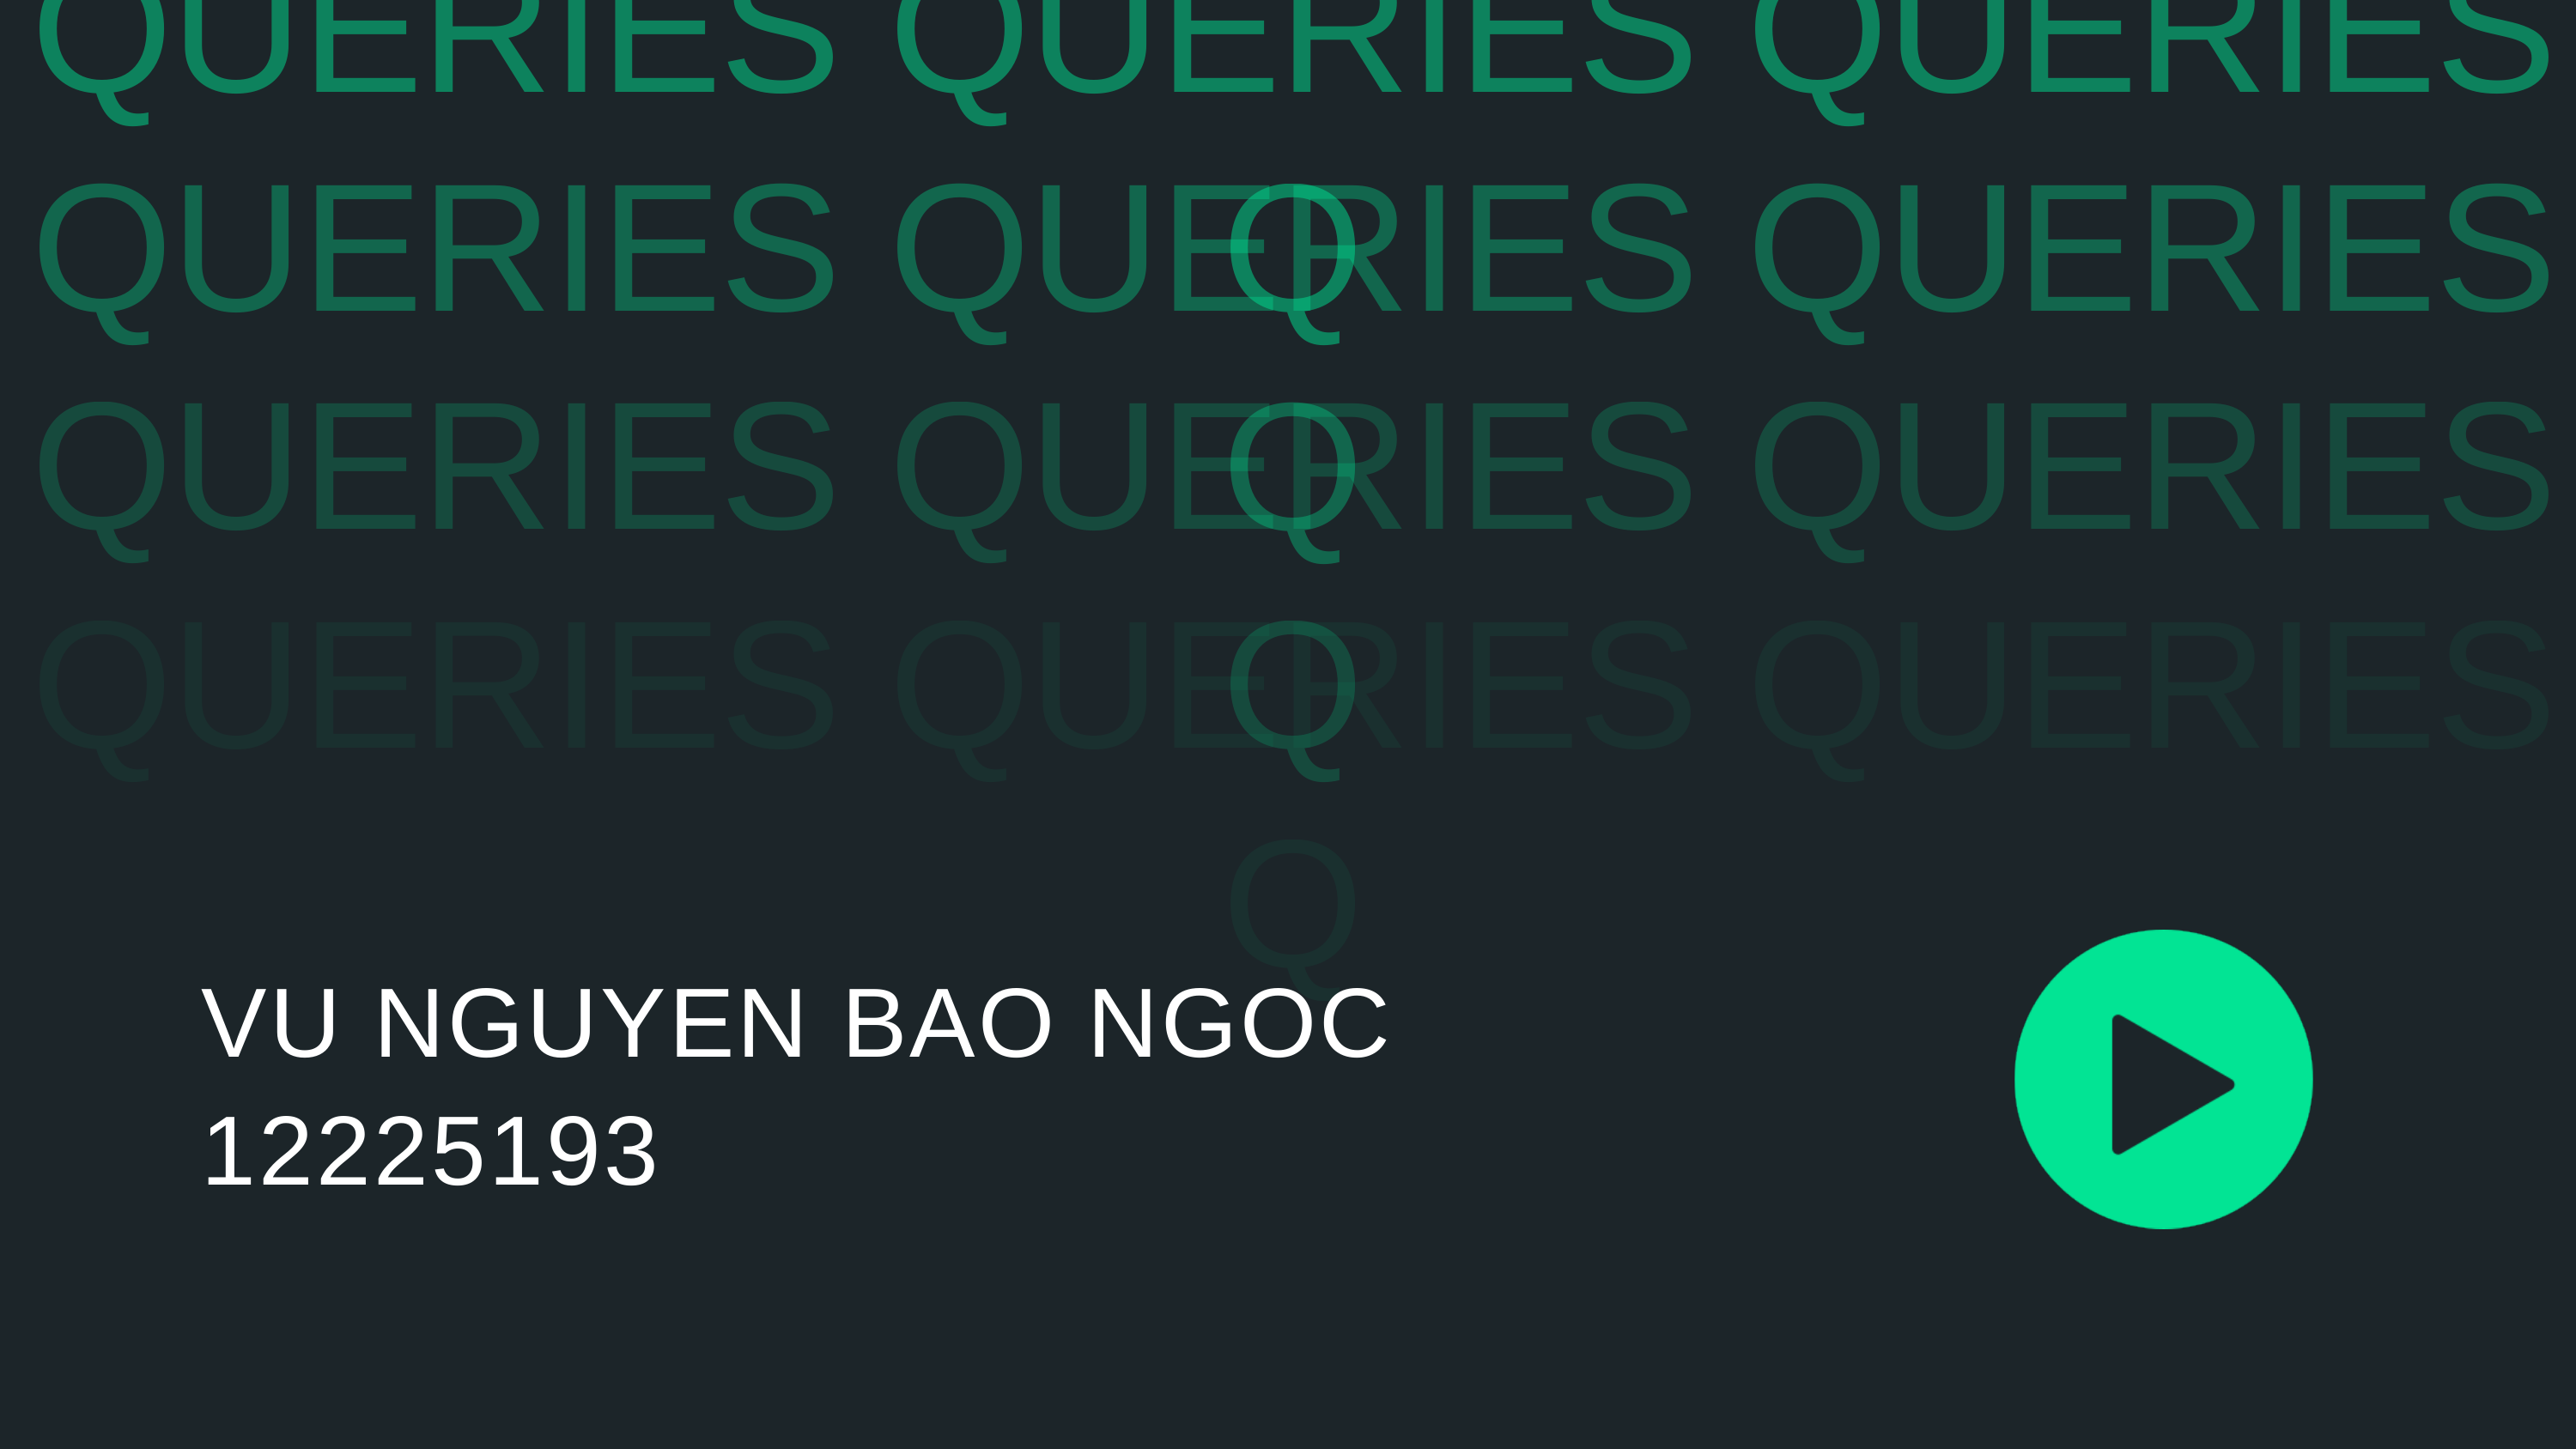

QUERIES QUERIES QUERIES Q
QUERIES QUERIES QUERIES Q
QUERIES QUERIES QUERIES Q
QUERIES QUERIES QUERIES Q

VU NGUYEN BAO NGOC
12225193